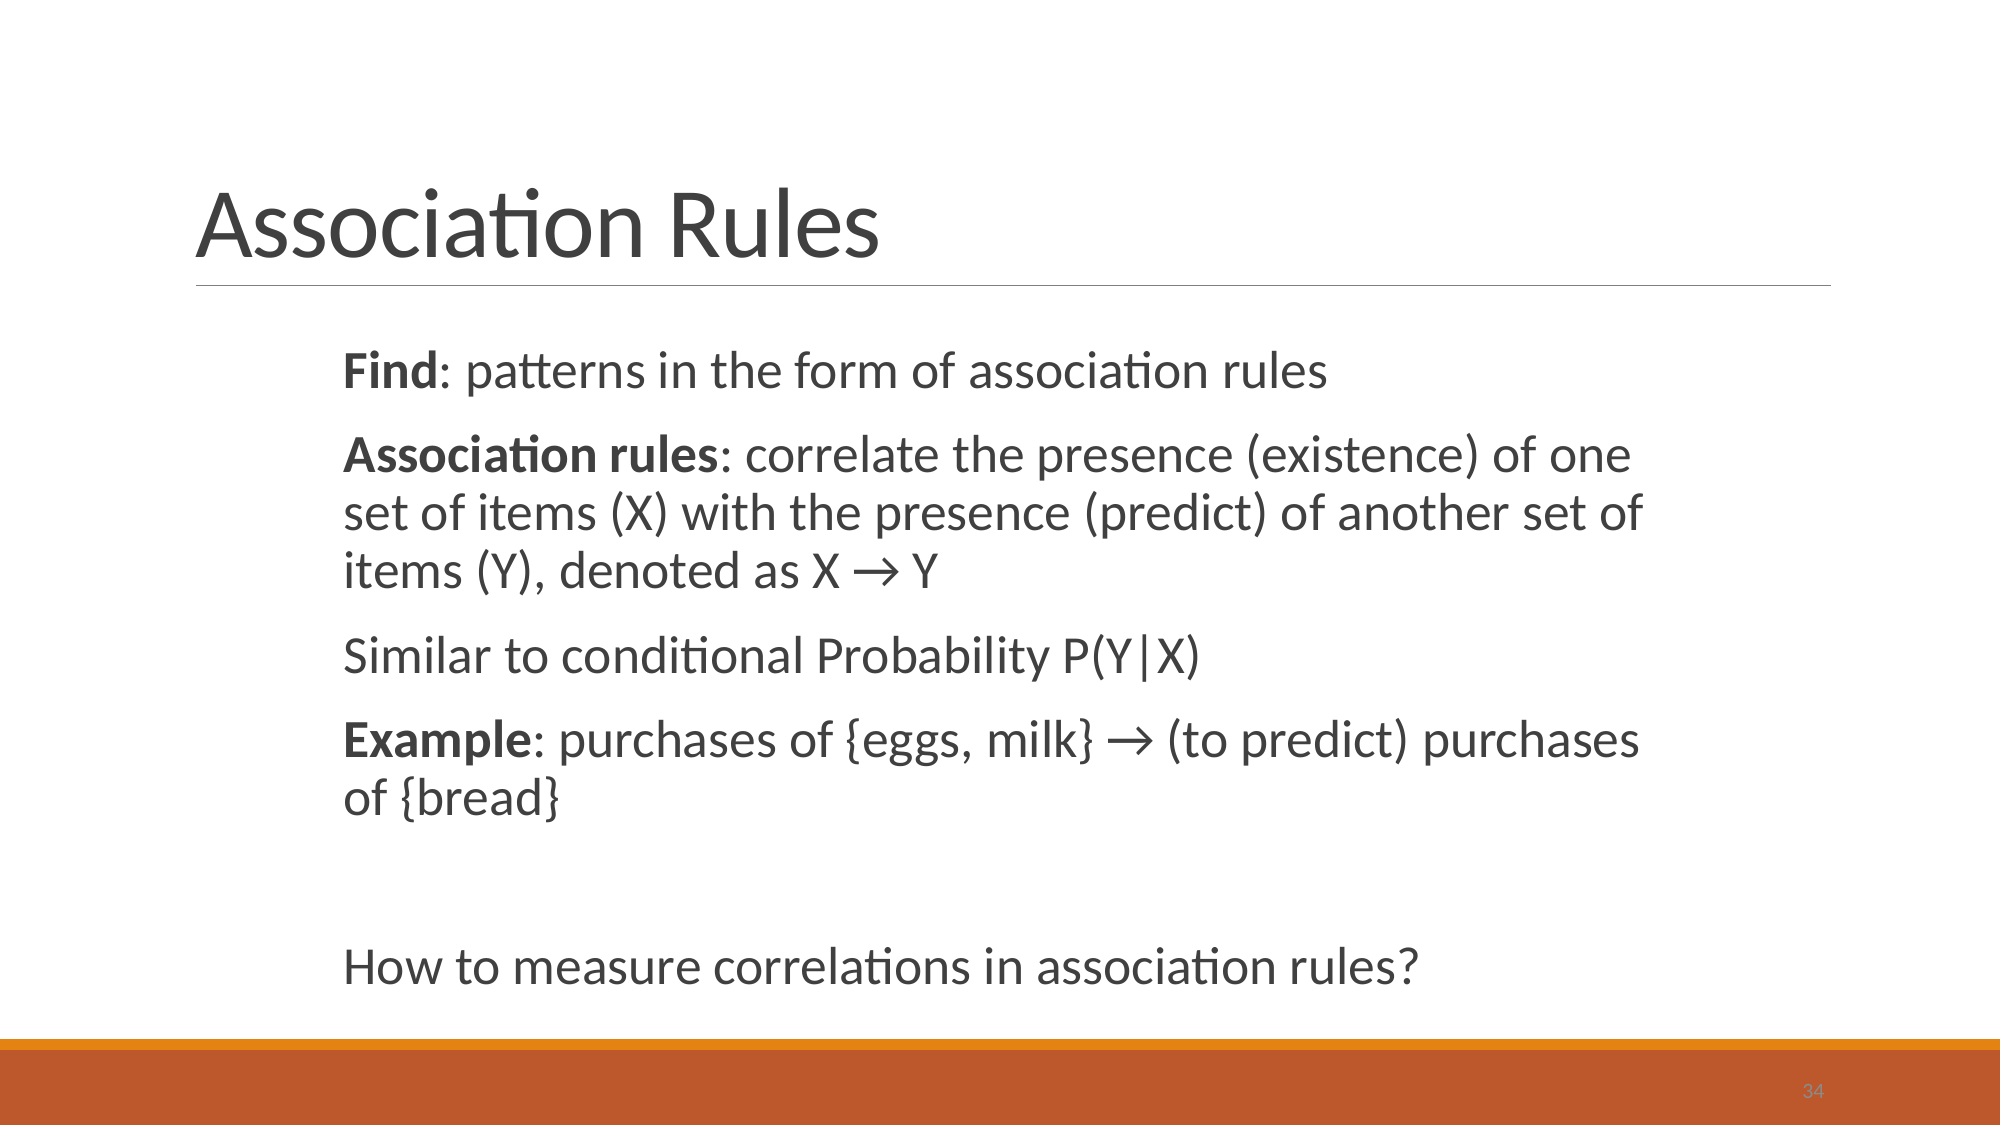

# Association Rules
Find: patterns in the form of association rules
Association rules: correlate the presence (existence) of one set of items (X) with the presence (predict) of another set of items (Y), denoted as X → Y
Similar to conditional Probability P(Y|X)
Example: purchases of {eggs, milk} → (to predict) purchases of {bread}

How to measure correlations in association rules?

34